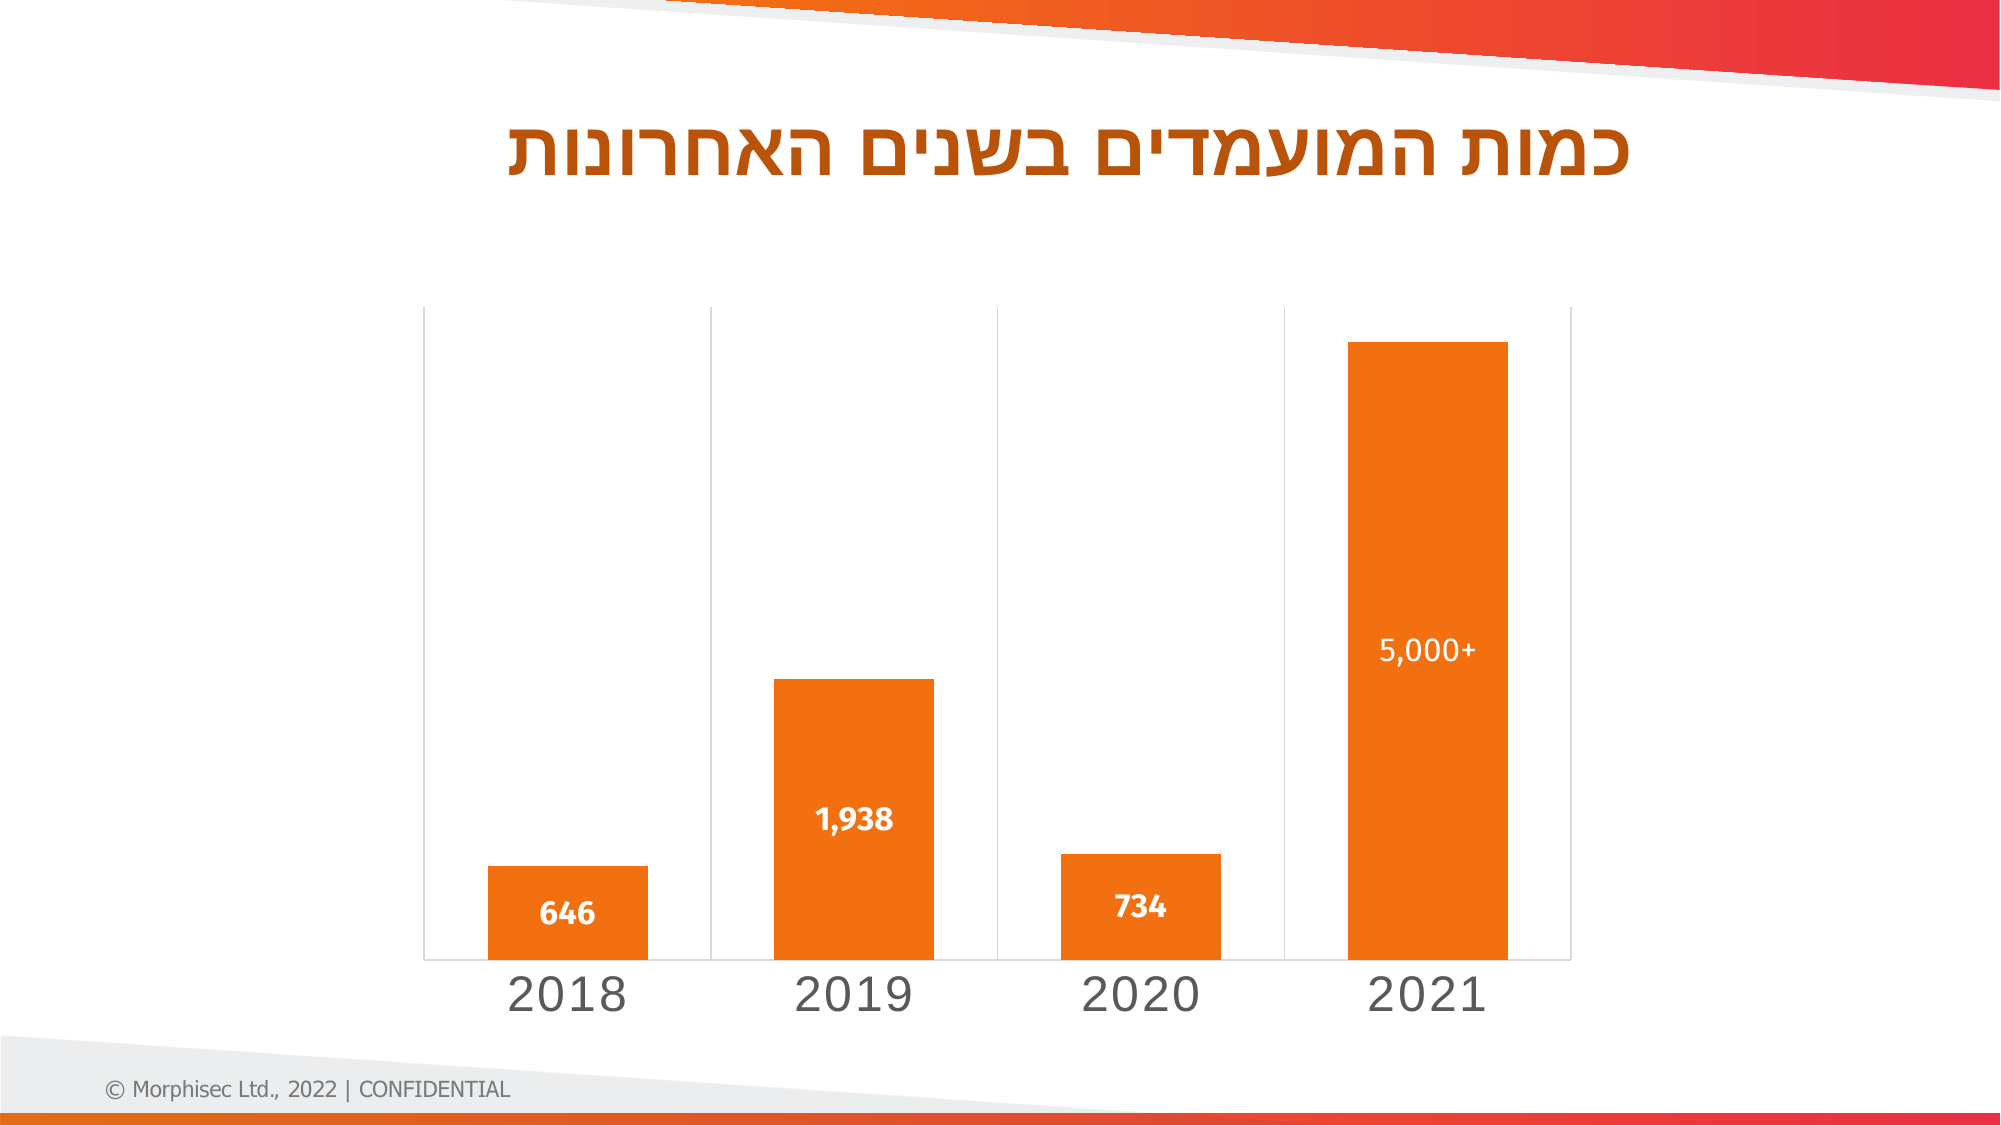

כמות המועמדים בשנים האחרונות

### Chart

| Category | Series 1 | Column1 | Series 3 |
|---|---|---|---|
| 2018 | 646.0 | None | None |
| 2019 | 1938.0 | None | None |
| 2020 | 734.0 | None | None |
| 2021 | 4260.0 | None | None |